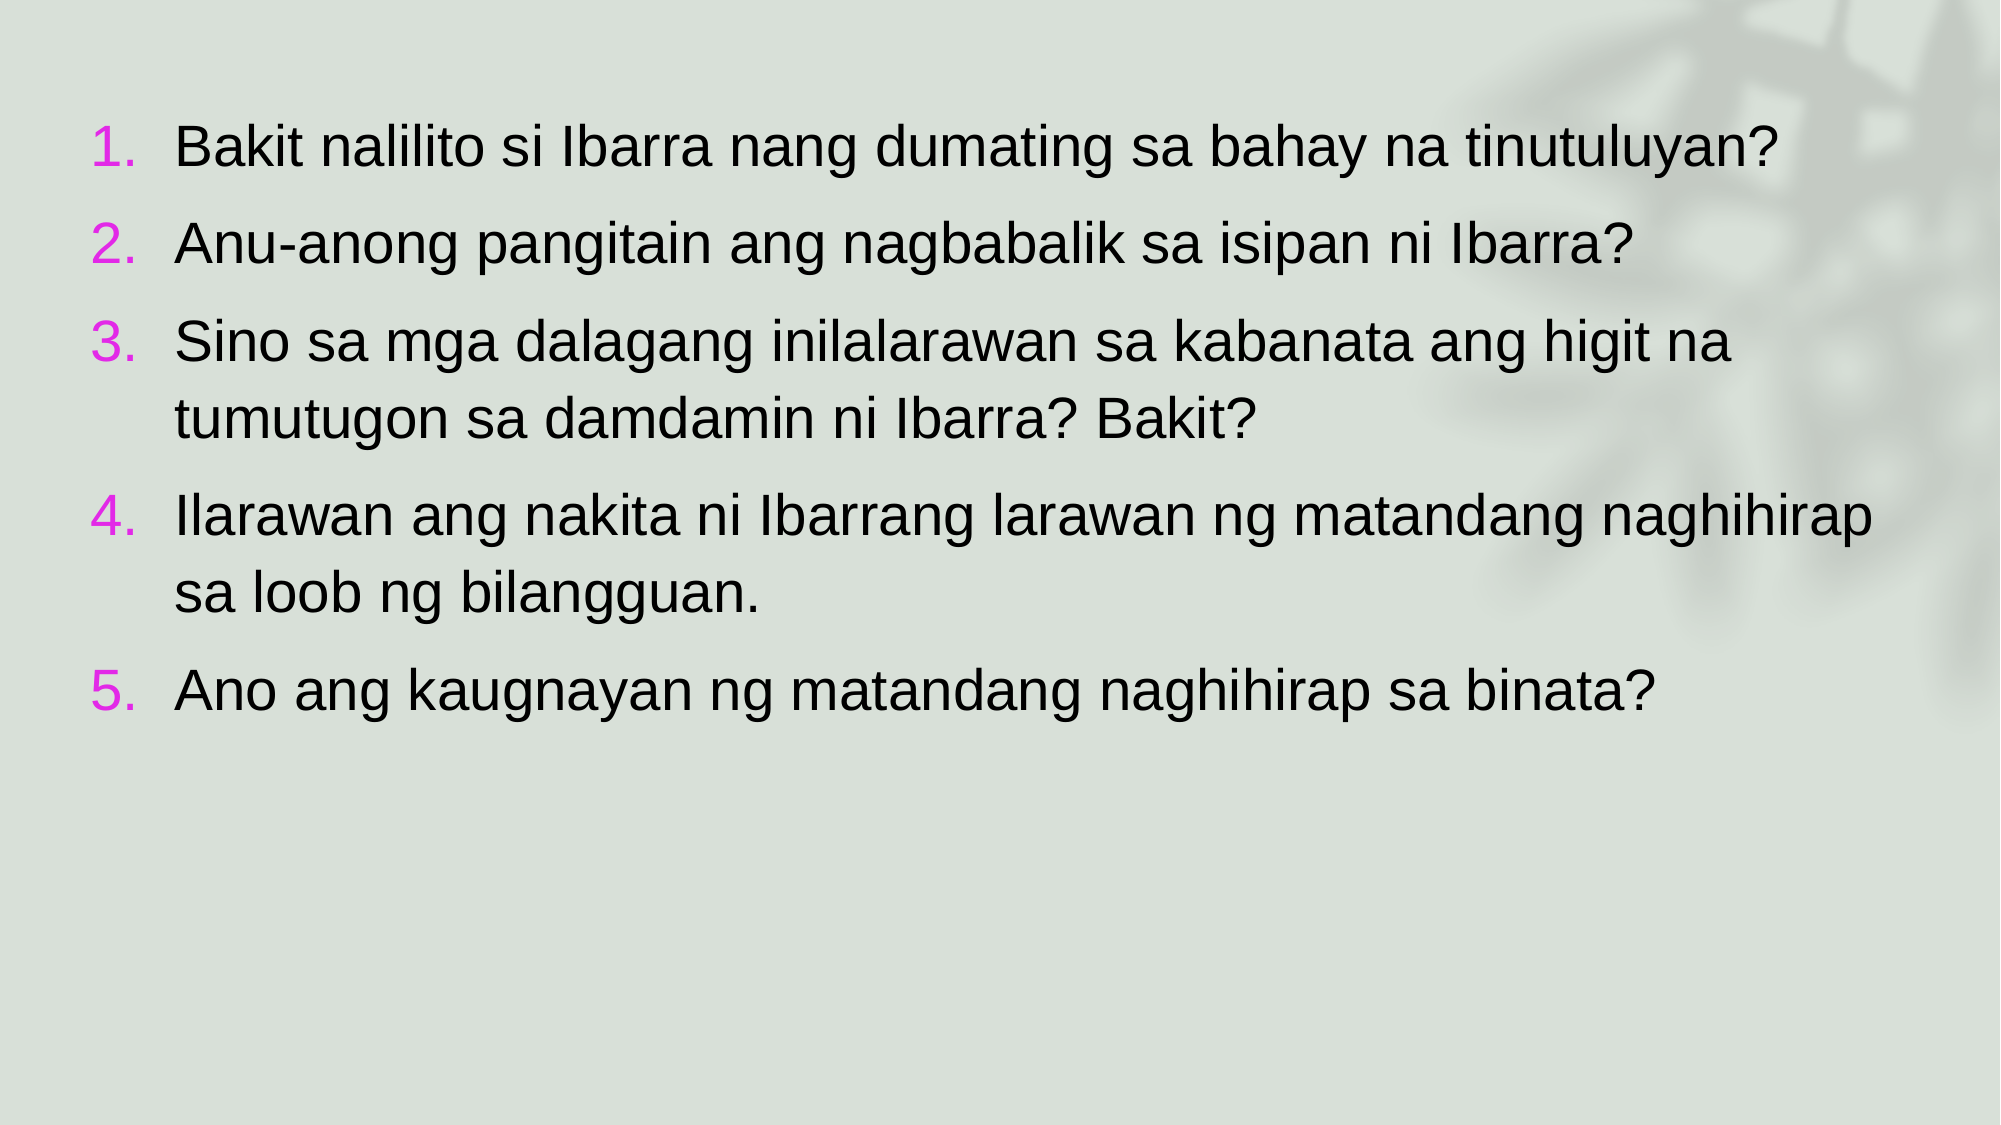

Bakit nalilito si Ibarra nang dumating sa bahay na tinutuluyan?
Anu-anong pangitain ang nagbabalik sa isipan ni Ibarra?
Sino sa mga dalagang inilalarawan sa kabanata ang higit na tumutugon sa damdamin ni Ibarra? Bakit?
Ilarawan ang nakita ni Ibarrang larawan ng matandang naghihirap sa loob ng bilangguan.
Ano ang kaugnayan ng matandang naghihirap sa binata?